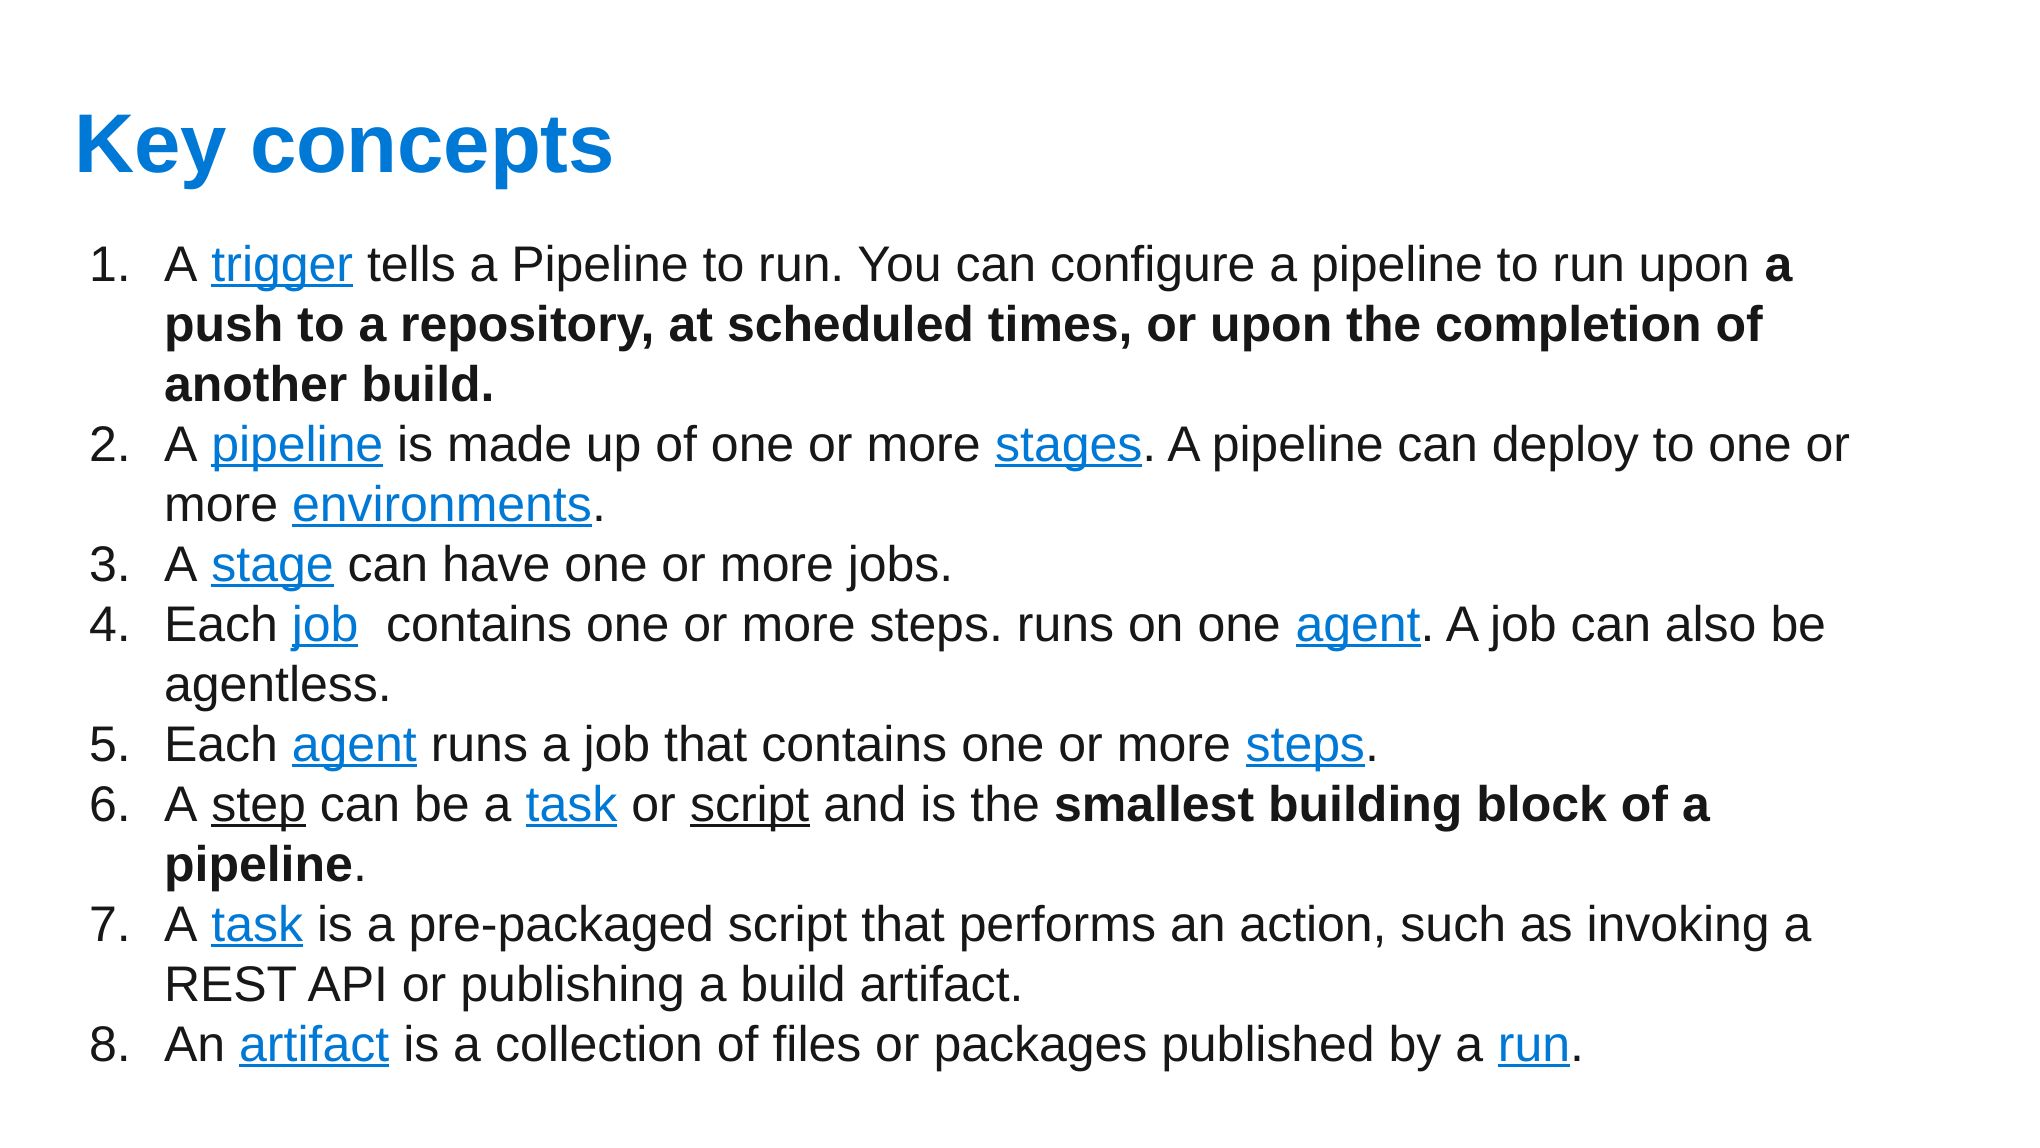

# Key concepts
A trigger tells a Pipeline to run. You can configure a pipeline to run upon a push to a repository, at scheduled times, or upon the completion of another build.
A pipeline is made up of one or more stages. A pipeline can deploy to one or more environments.
A stage can have one or more jobs.
Each job  contains one or more steps. runs on one agent. A job can also be agentless.
Each agent runs a job that contains one or more steps.
A step can be a task or script and is the smallest building block of a pipeline.
A task is a pre-packaged script that performs an action, such as invoking a REST API or publishing a build artifact.
An artifact is a collection of files or packages published by a run.